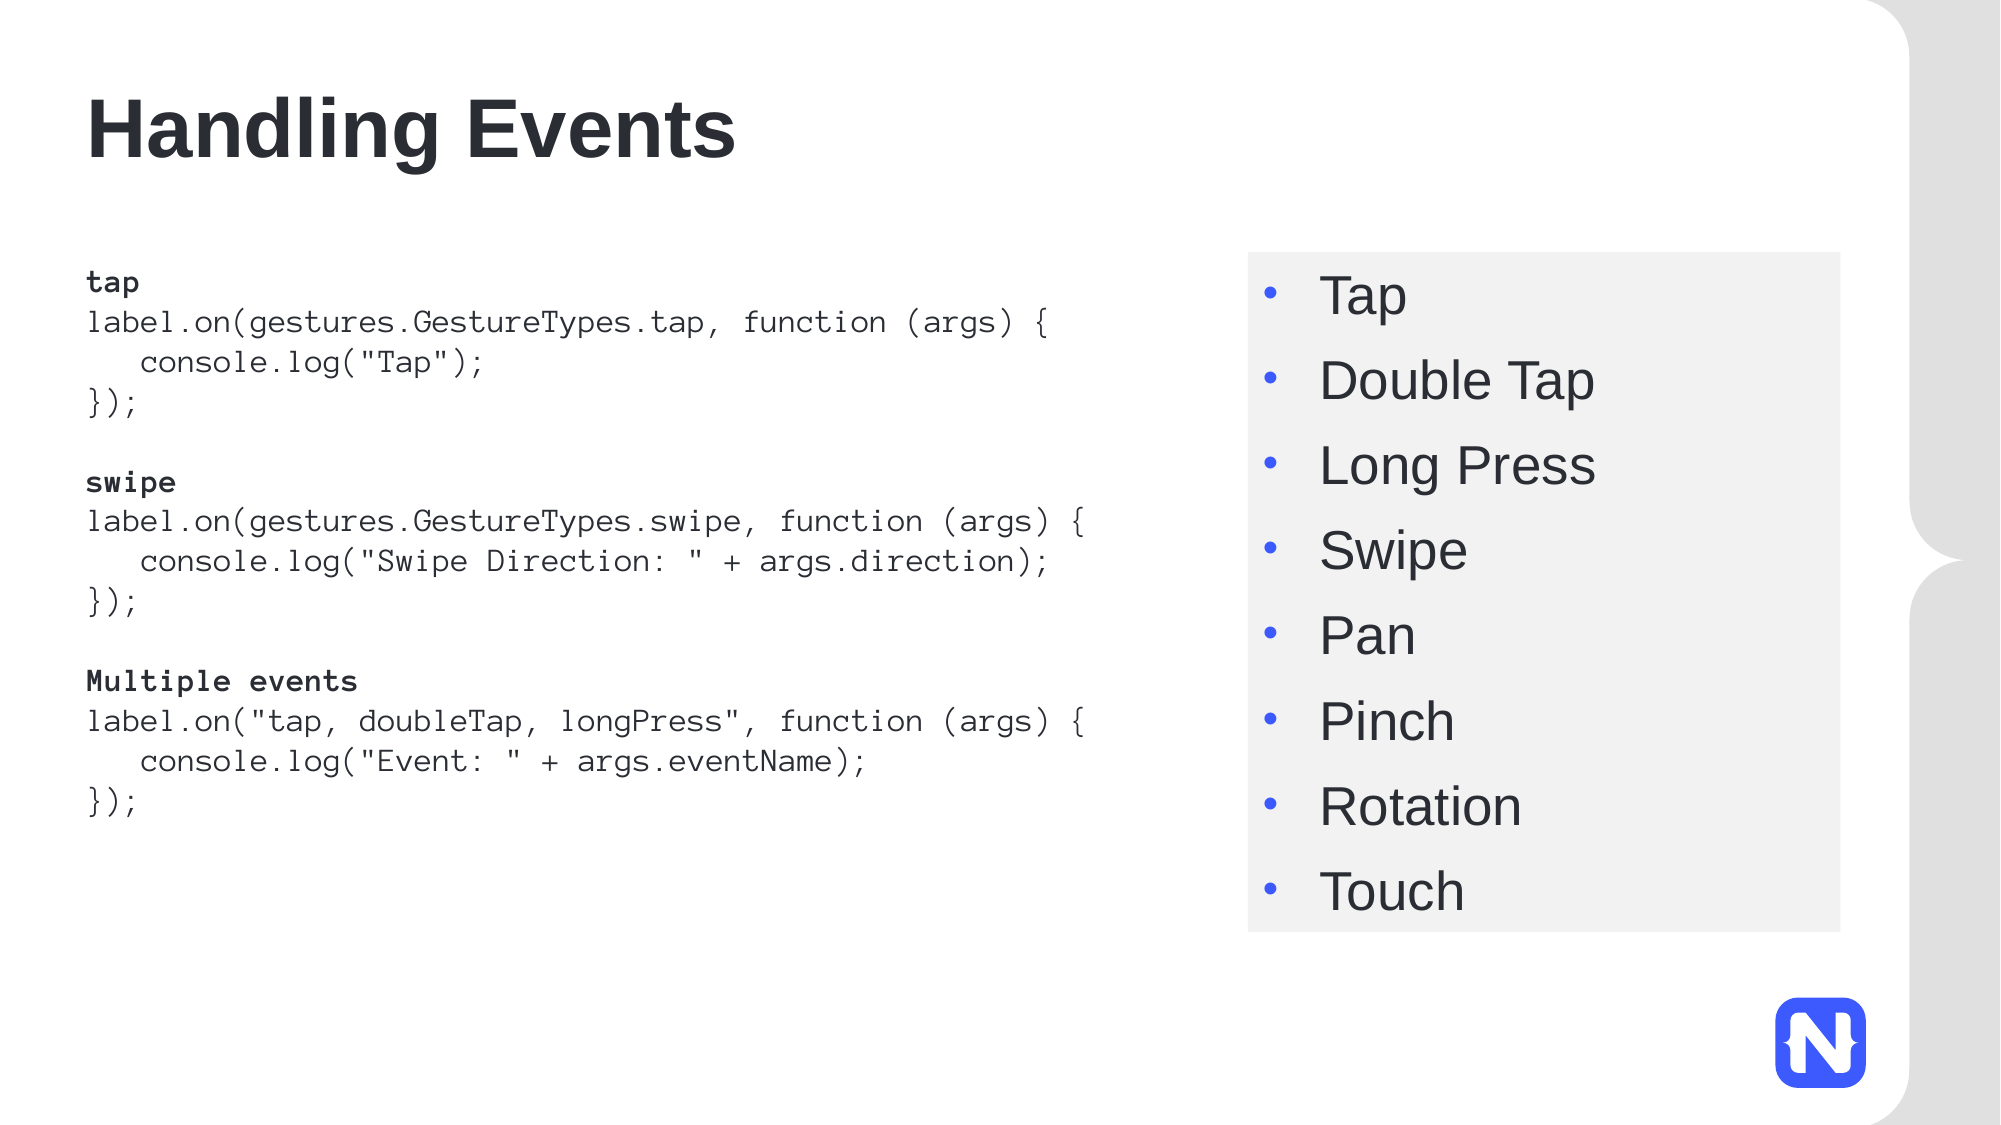

# Handling Events
tap
label.on(gestures.GestureTypes.tap, function (args) {
   console.log("Tap");
});

swipe
label.on(gestures.GestureTypes.swipe, function (args) {
   console.log("Swipe Direction: " + args.direction);
});

Multiple events
label.on("tap, doubleTap, longPress", function (args) {
   console.log("Event: " + args.eventName);
});
Tap
Double Tap
Long Press
Swipe
Pan
Pinch
Rotation
Touch